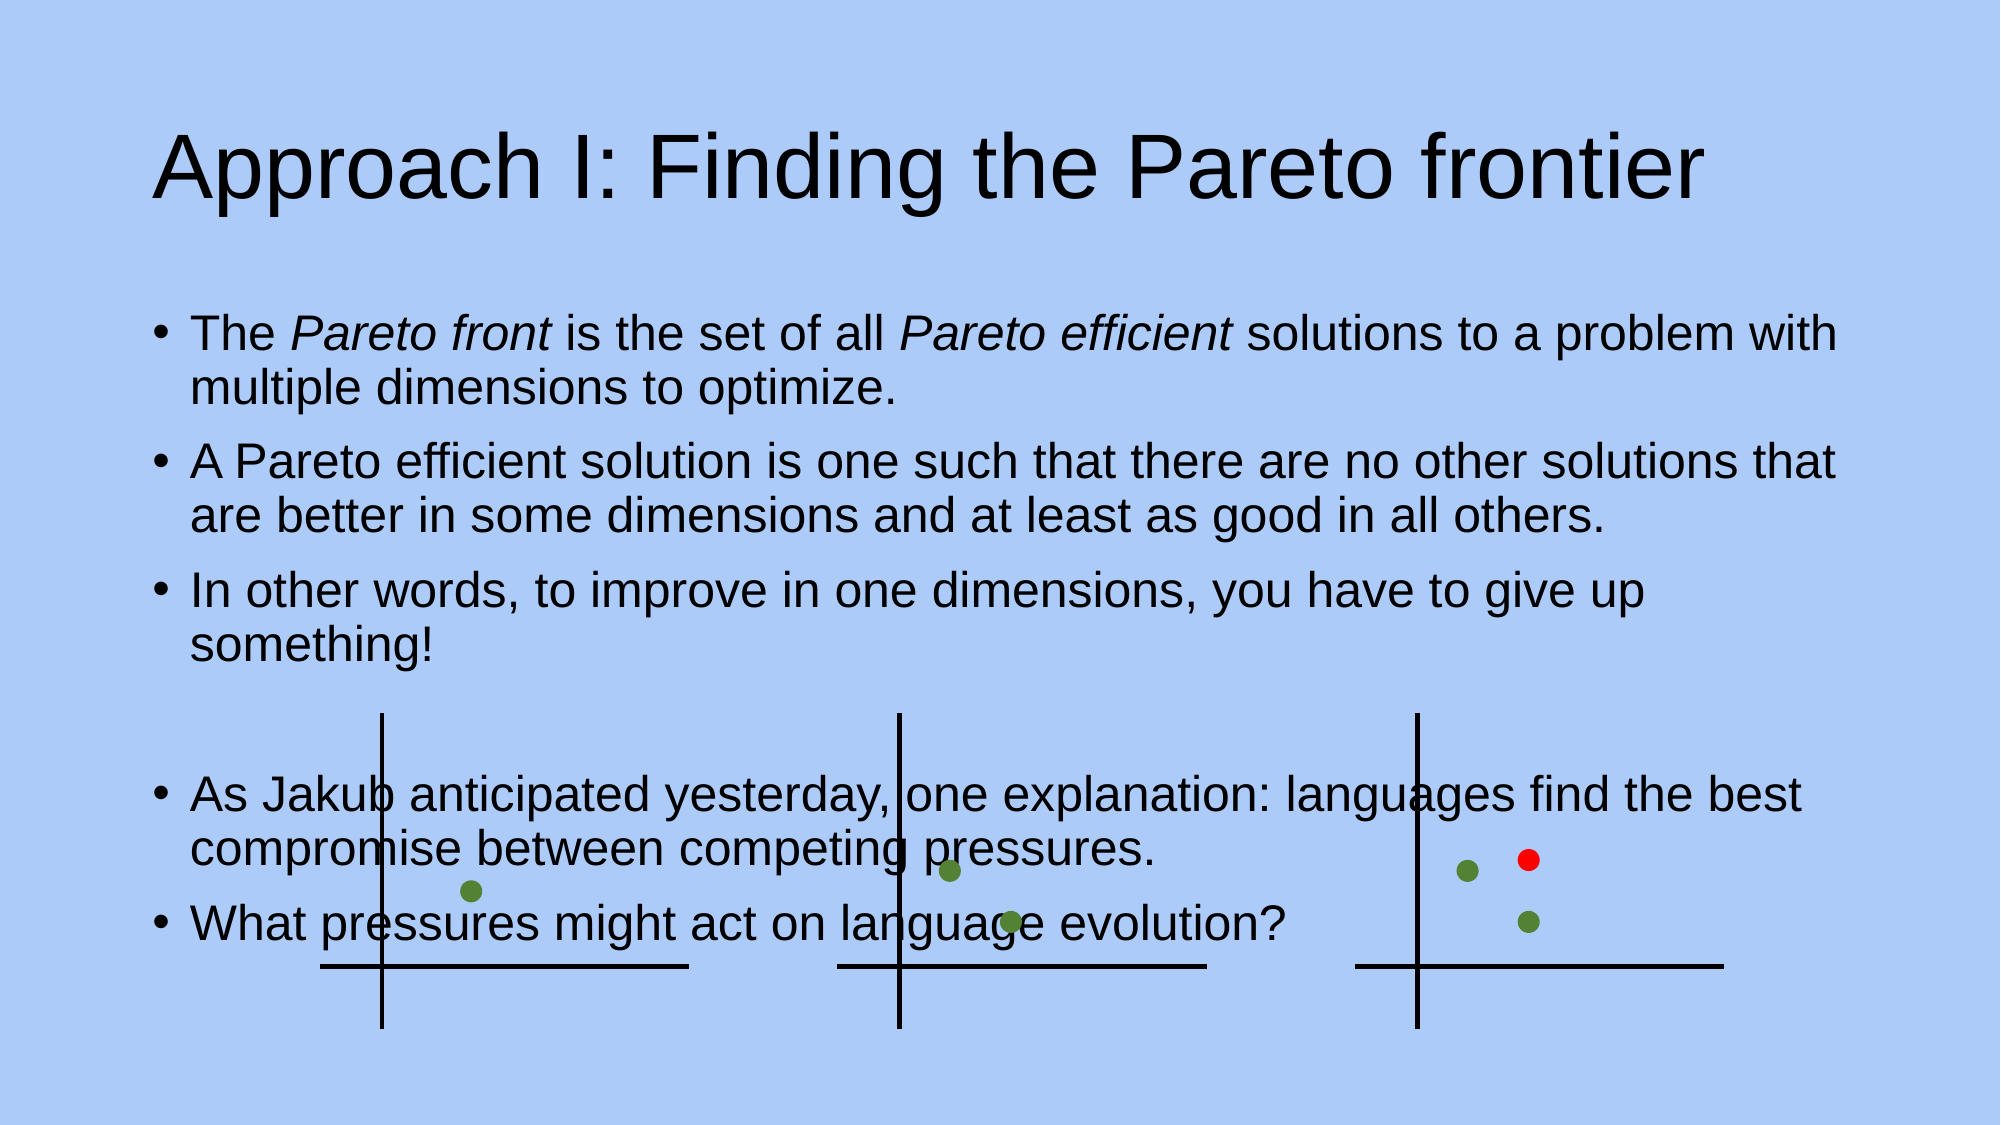

# Approach I: Finding the Pareto frontier
The Pareto front is the set of all Pareto efficient solutions to a problem with multiple dimensions to optimize.
A Pareto efficient solution is one such that there are no other solutions that are better in some dimensions and at least as good in all others.
In other words, to improve in one dimensions, you have to give up something!

As Jakub anticipated yesterday, one explanation: languages find the best compromise between competing pressures.
What pressures might act on language evolution?